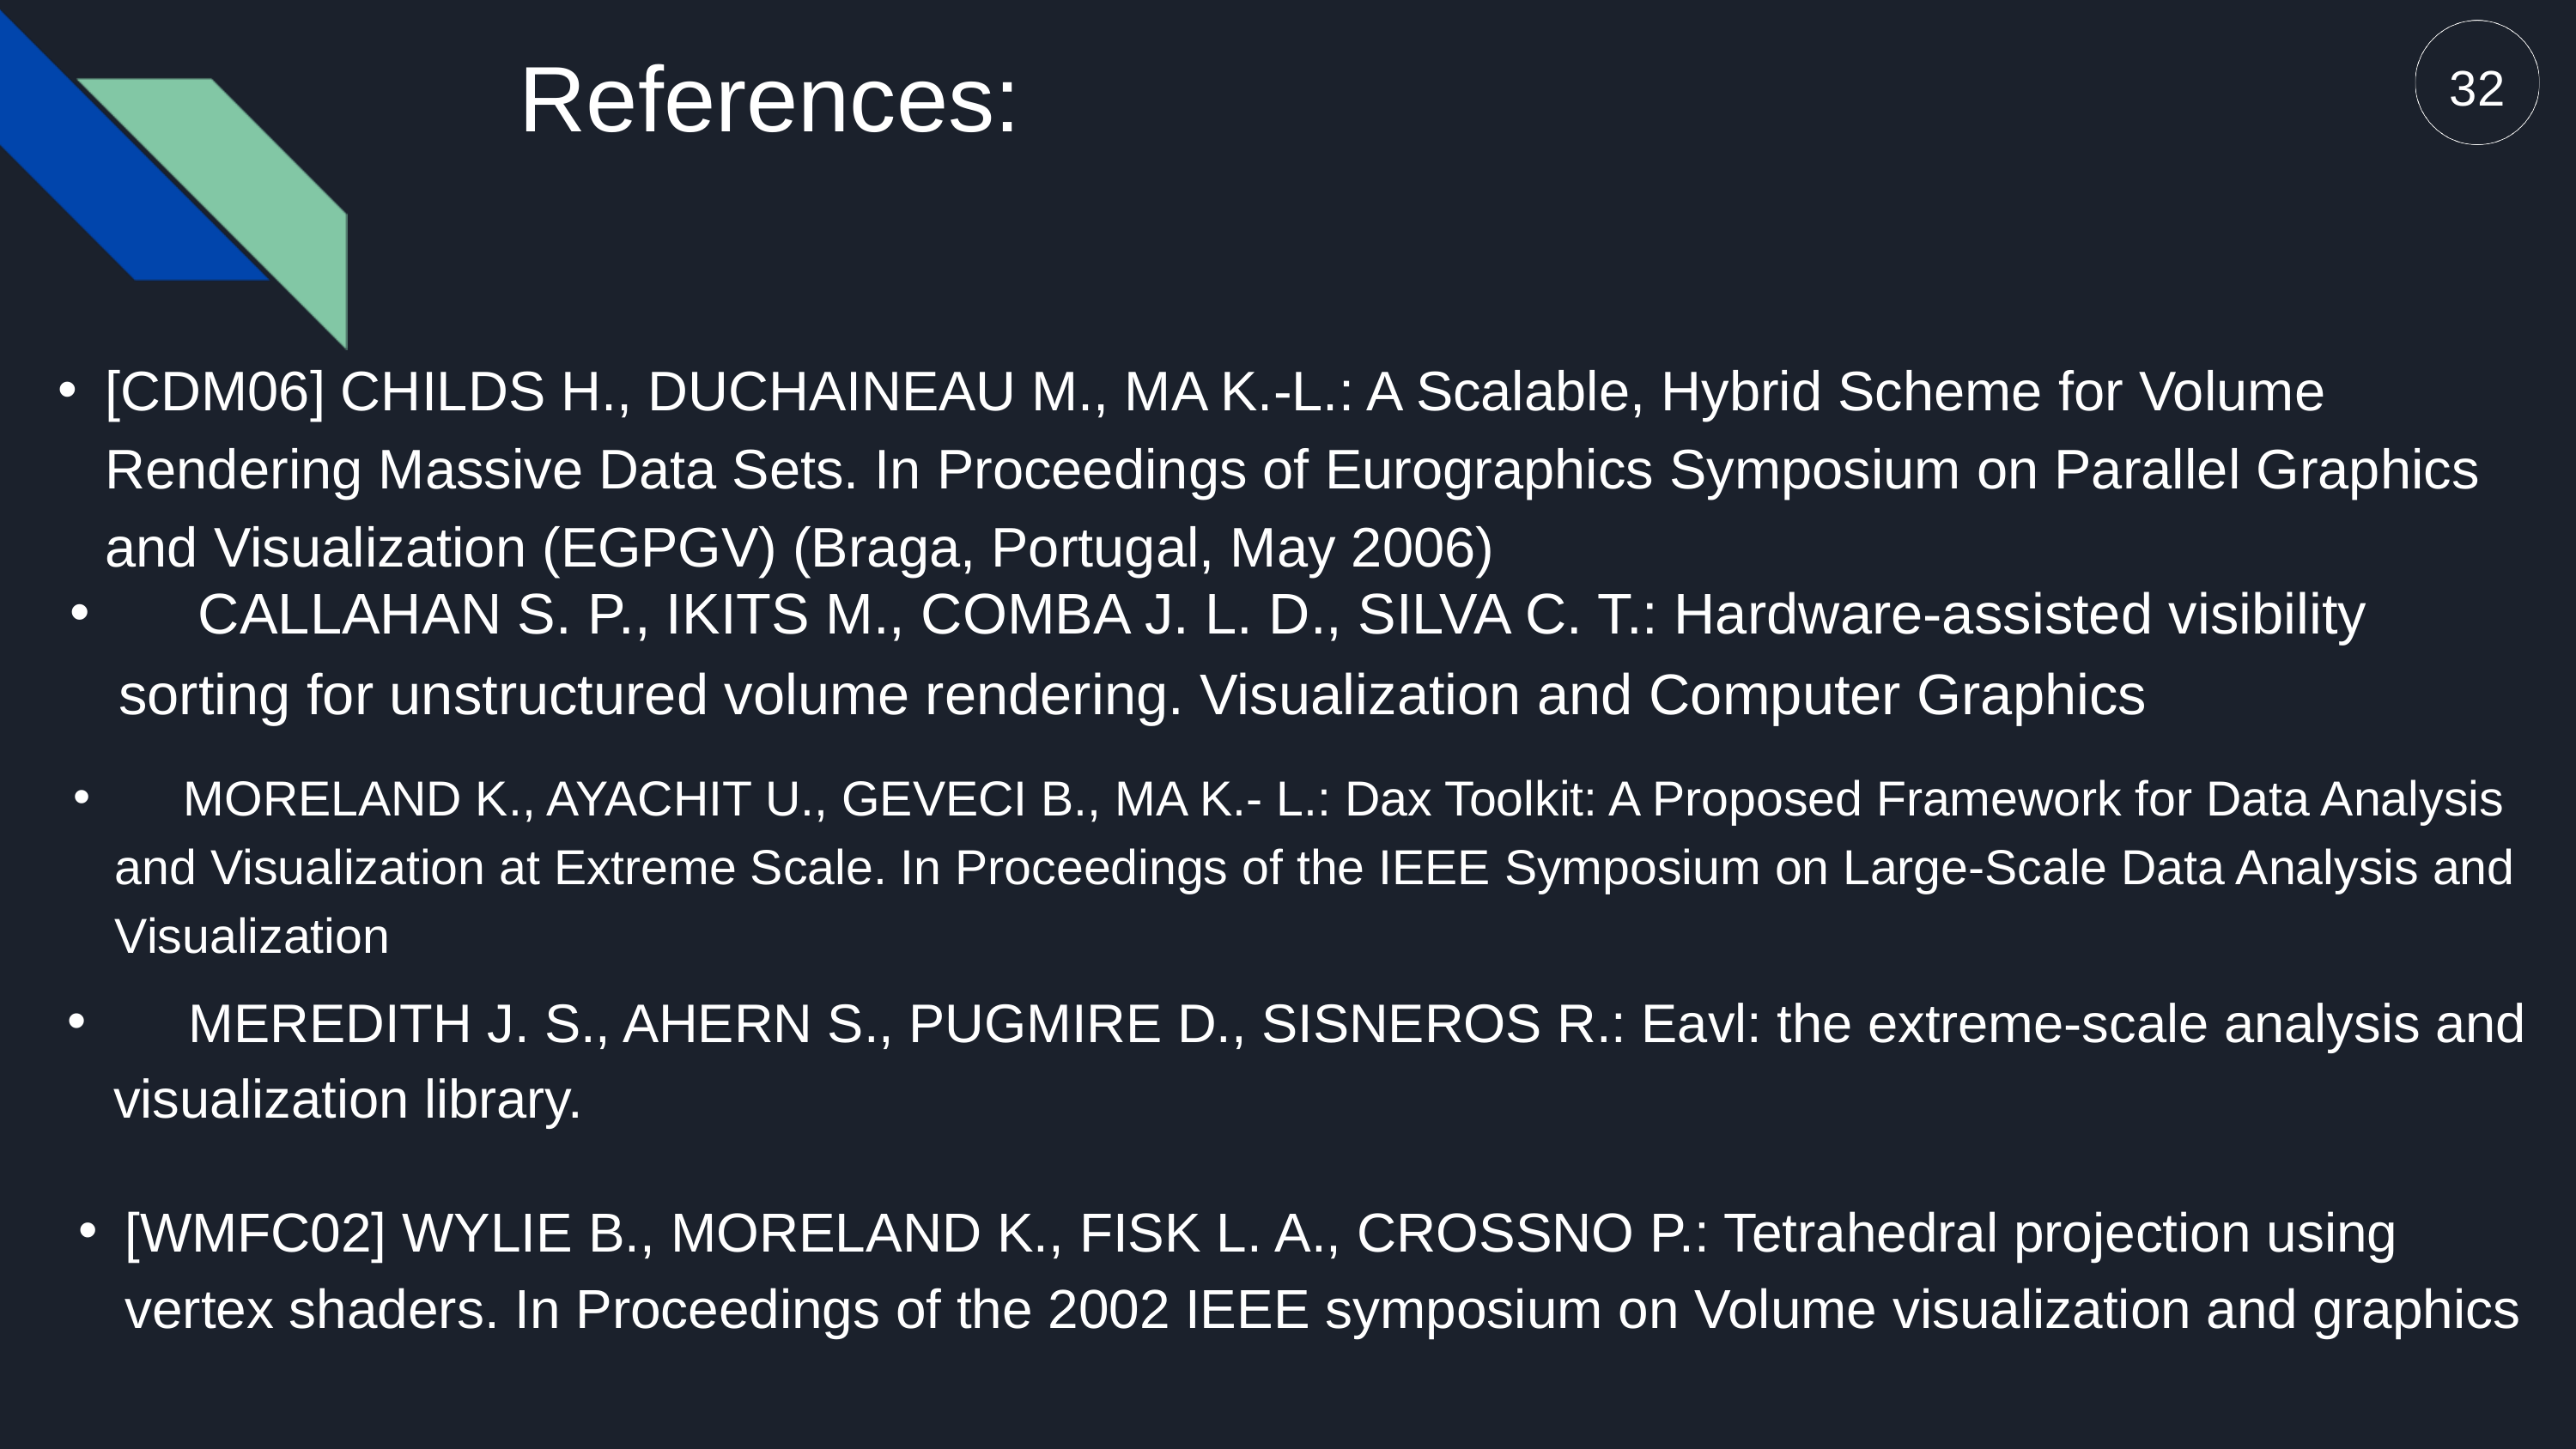

References:

32
[CDM06] CHILDS H., DUCHAINEAU M., MA K.-L.: A Scalable, Hybrid Scheme for Volume Rendering Massive Data Sets. In Proceedings of Eurographics Symposium on Parallel Graphics and Visualization (EGPGV) (Braga, Portugal, May 2006)
     CALLAHAN S. P., IKITS M., COMBA J. L. D., SILVA C. T.: Hardware-assisted visibility sorting for unstructured volume rendering. Visualization and Computer Graphics
     MORELAND K., AYACHIT U., GEVECI B., MA K.- L.: Dax Toolkit: A Proposed Framework for Data Analysis and Visualization at Extreme Scale. In Proceedings of the IEEE Symposium on Large-Scale Data Analysis and Visualization
     MEREDITH J. S., AHERN S., PUGMIRE D., SISNEROS R.: Eavl: the extreme-scale analysis and visualization library.
[WMFC02] WYLIE B., MORELAND K., FISK L. A., CROSSNO P.: Tetrahedral projection using vertex shaders. In Proceedings of the 2002 IEEE symposium on Volume visualization and graphics